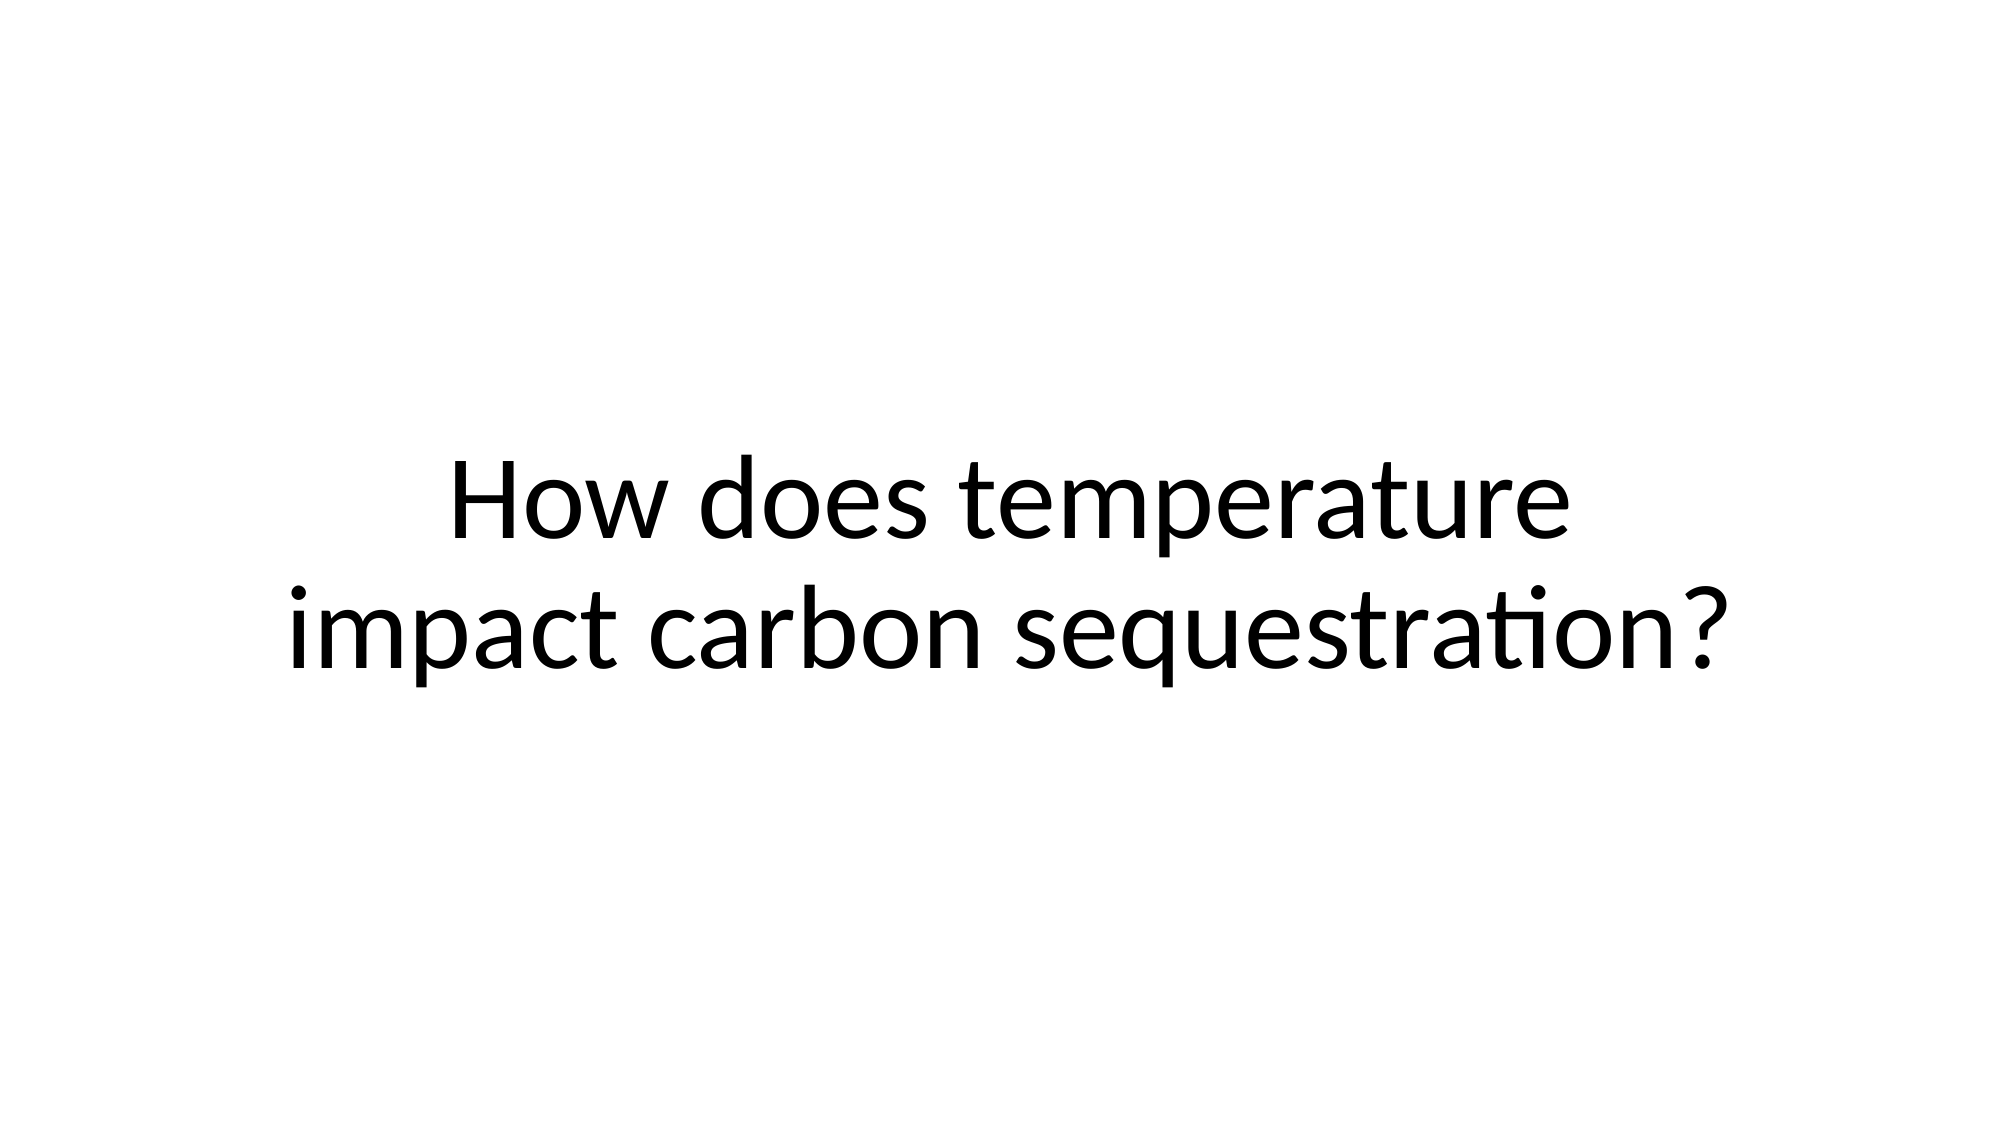

# How does temperature impact carbon sequestration?